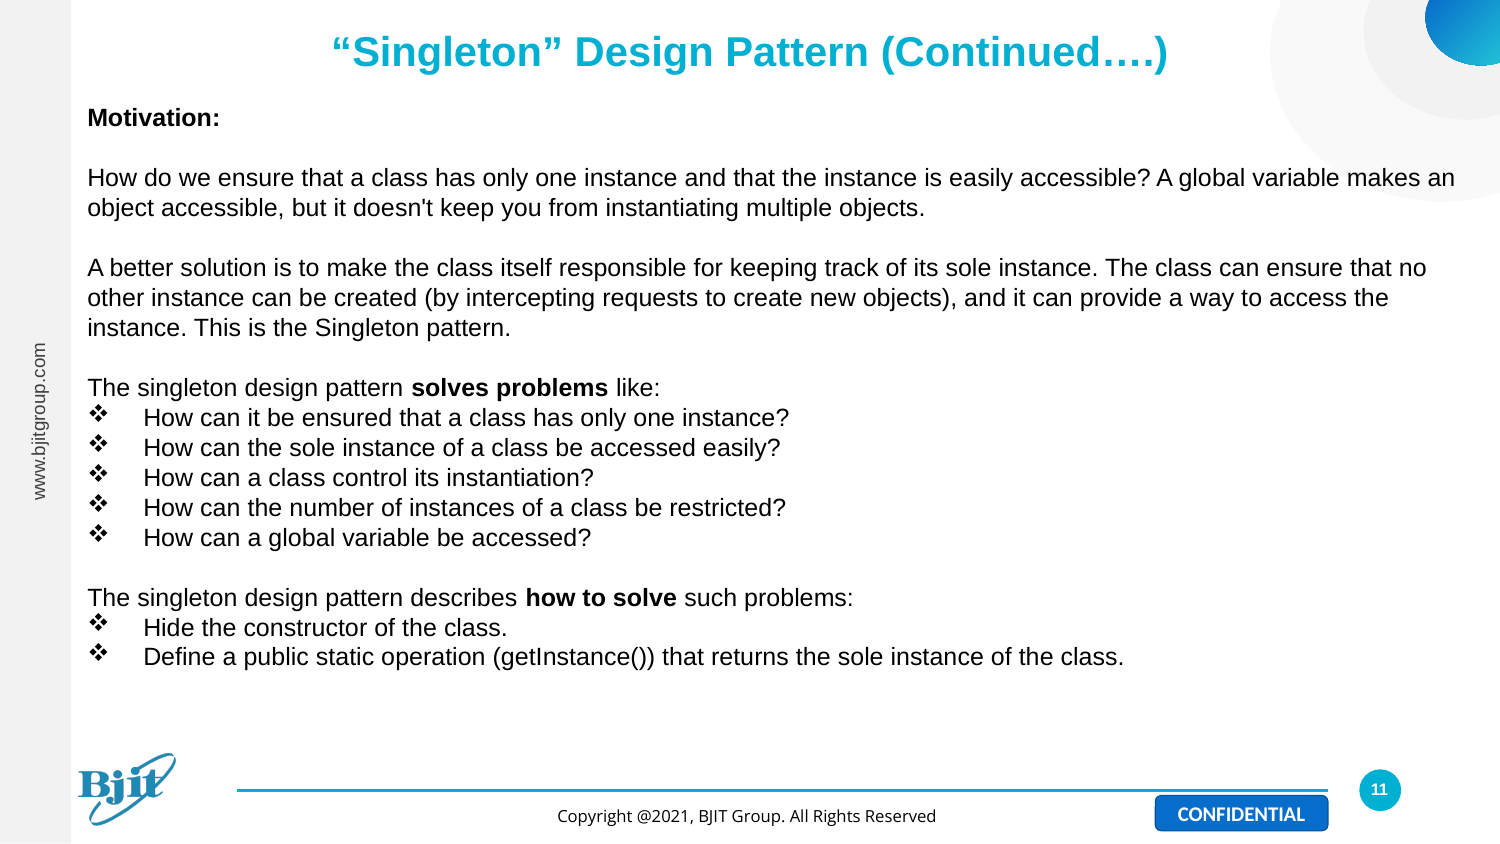

# “Singleton” Design Pattern (Continued….)
Motivation:
How do we ensure that a class has only one instance and that the instance is easily accessible? A global variable makes an object accessible, but it doesn't keep you from instantiating multiple objects.

A better solution is to make the class itself responsible for keeping track of its sole instance. The class can ensure that no other instance can be created (by intercepting requests to create new objects), and it can provide a way to access the instance. This is the Singleton pattern.

The singleton design pattern solves problems like:
    How can it be ensured that a class has only one instance?
    How can the sole instance of a class be accessed easily?
    How can a class control its instantiation?
    How can the number of instances of a class be restricted?
    How can a global variable be accessed?

The singleton design pattern describes how to solve such problems:
    Hide the constructor of the class.
    Define a public static operation (getInstance()) that returns the sole instance of the class.